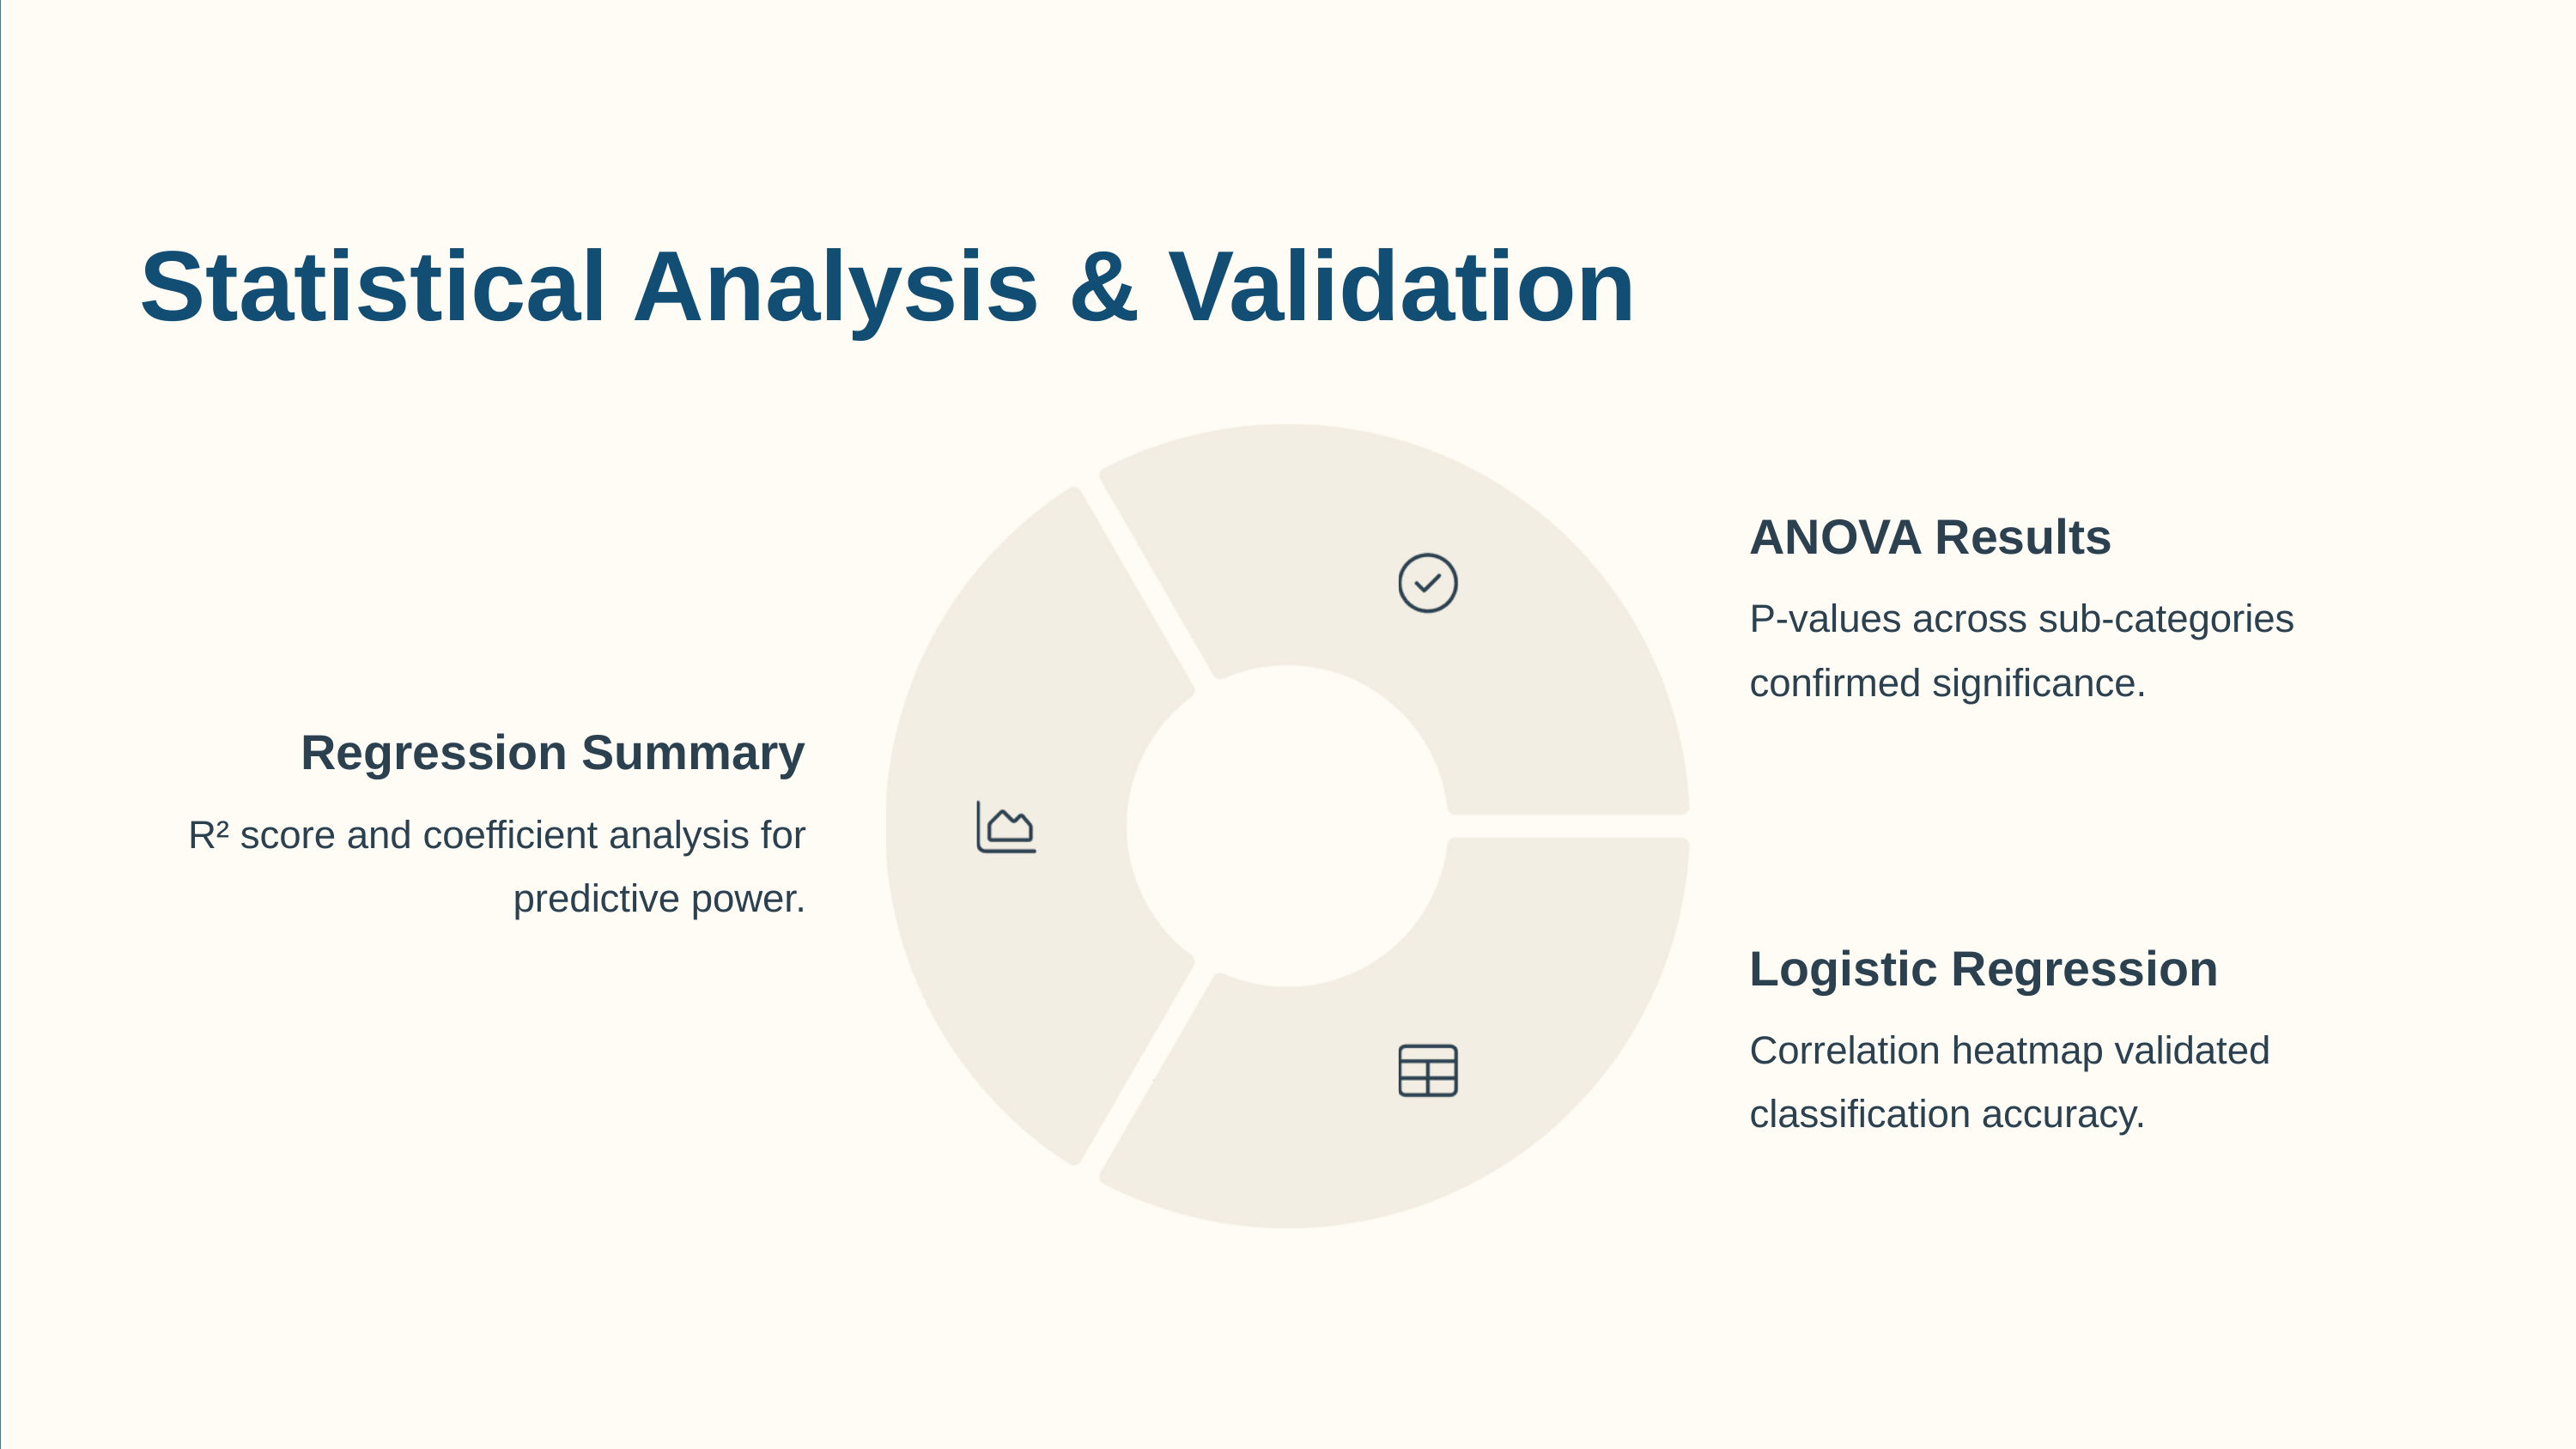

Statistical Analysis & Validation

ANOVA Results

P-values across sub-categories confirmed significance.
Regression Summary

R² score and coefficient analysis for predictive power.
Logistic Regression
Correlation heatmap validated classification accuracy.